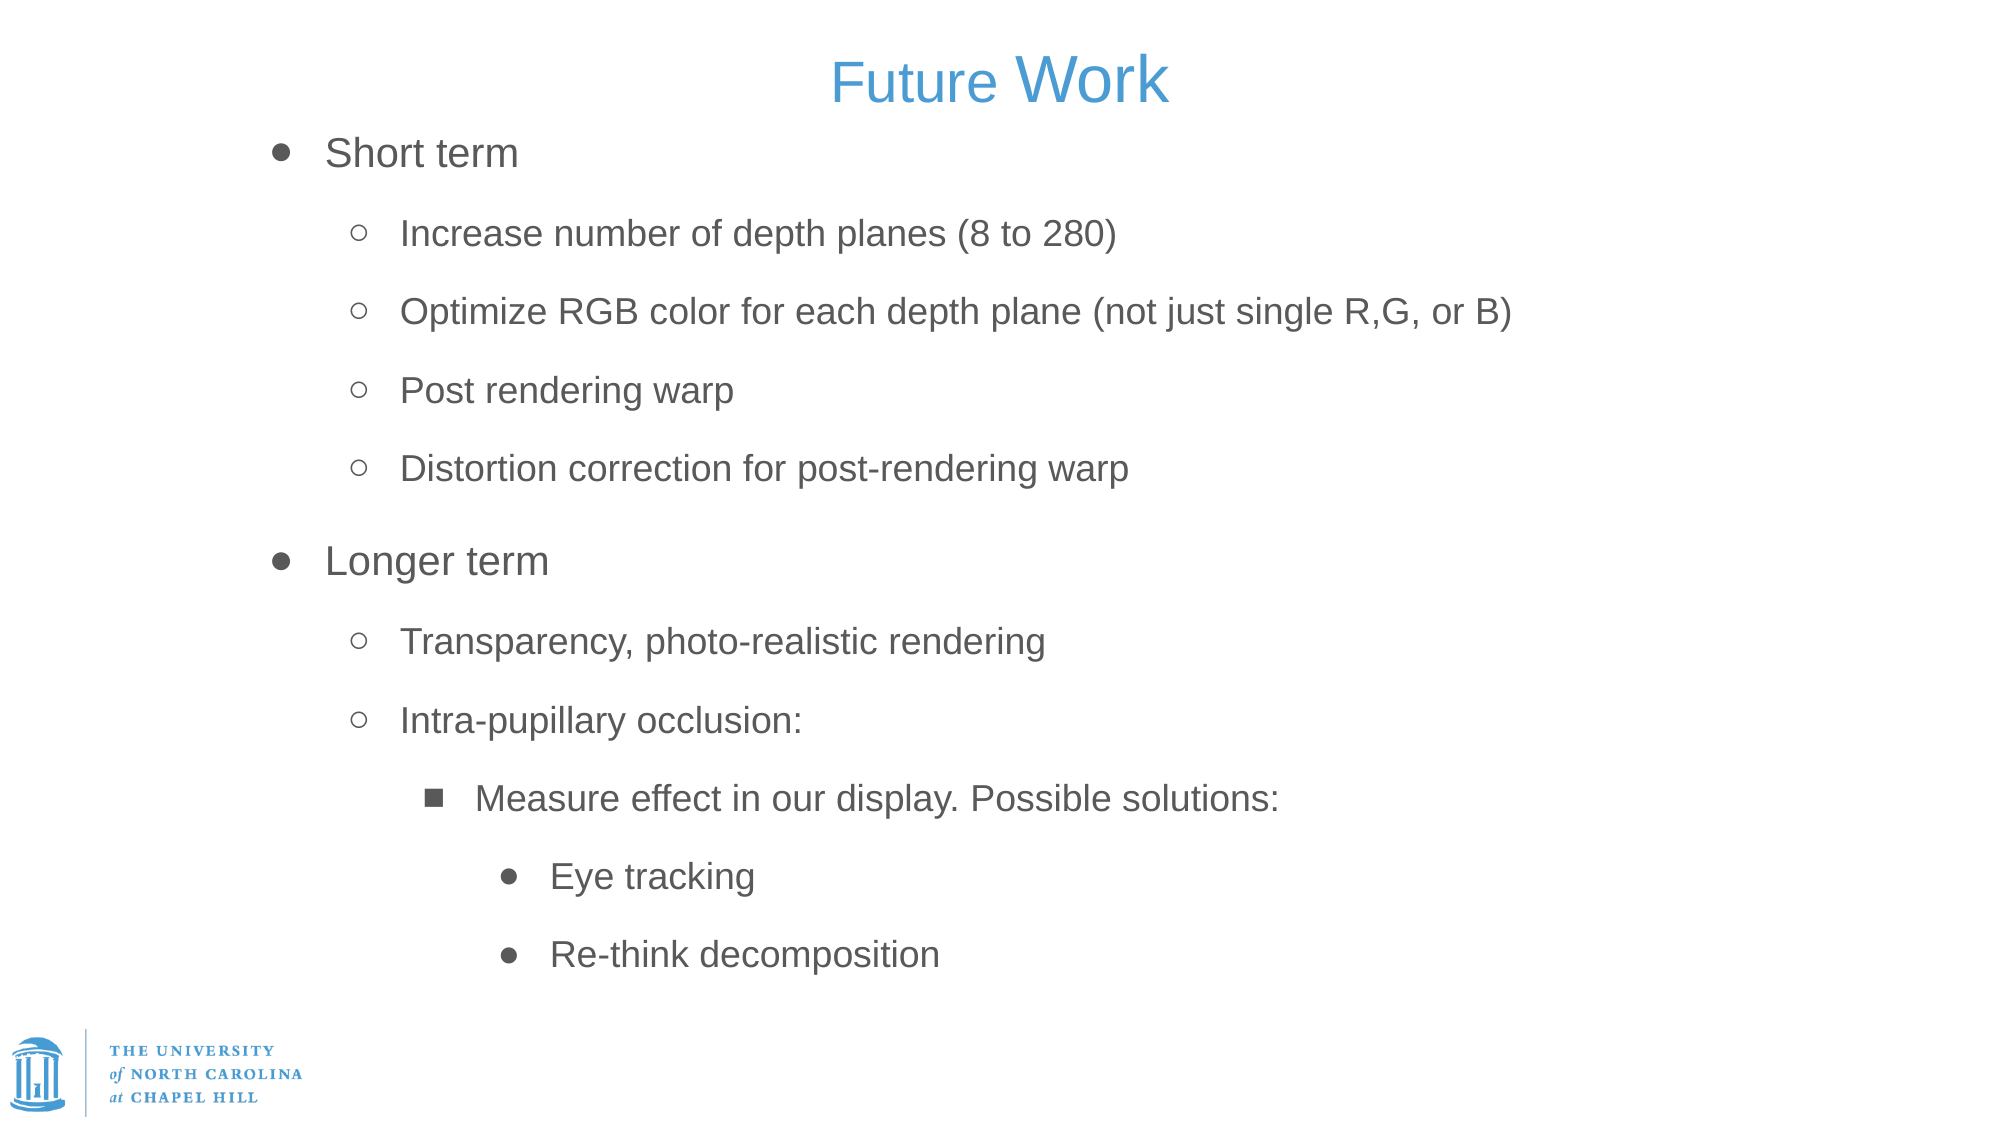

# Future Work
Short term
Increase number of depth planes (8 to 280)
Optimize RGB color for each depth plane (not just single R,G, or B)
Post rendering warp
Distortion correction for post-rendering warp
Longer term
Transparency, photo-realistic rendering
Intra-pupillary occlusion:
Measure effect in our display. Possible solutions:
Eye tracking
Re-think decomposition
8